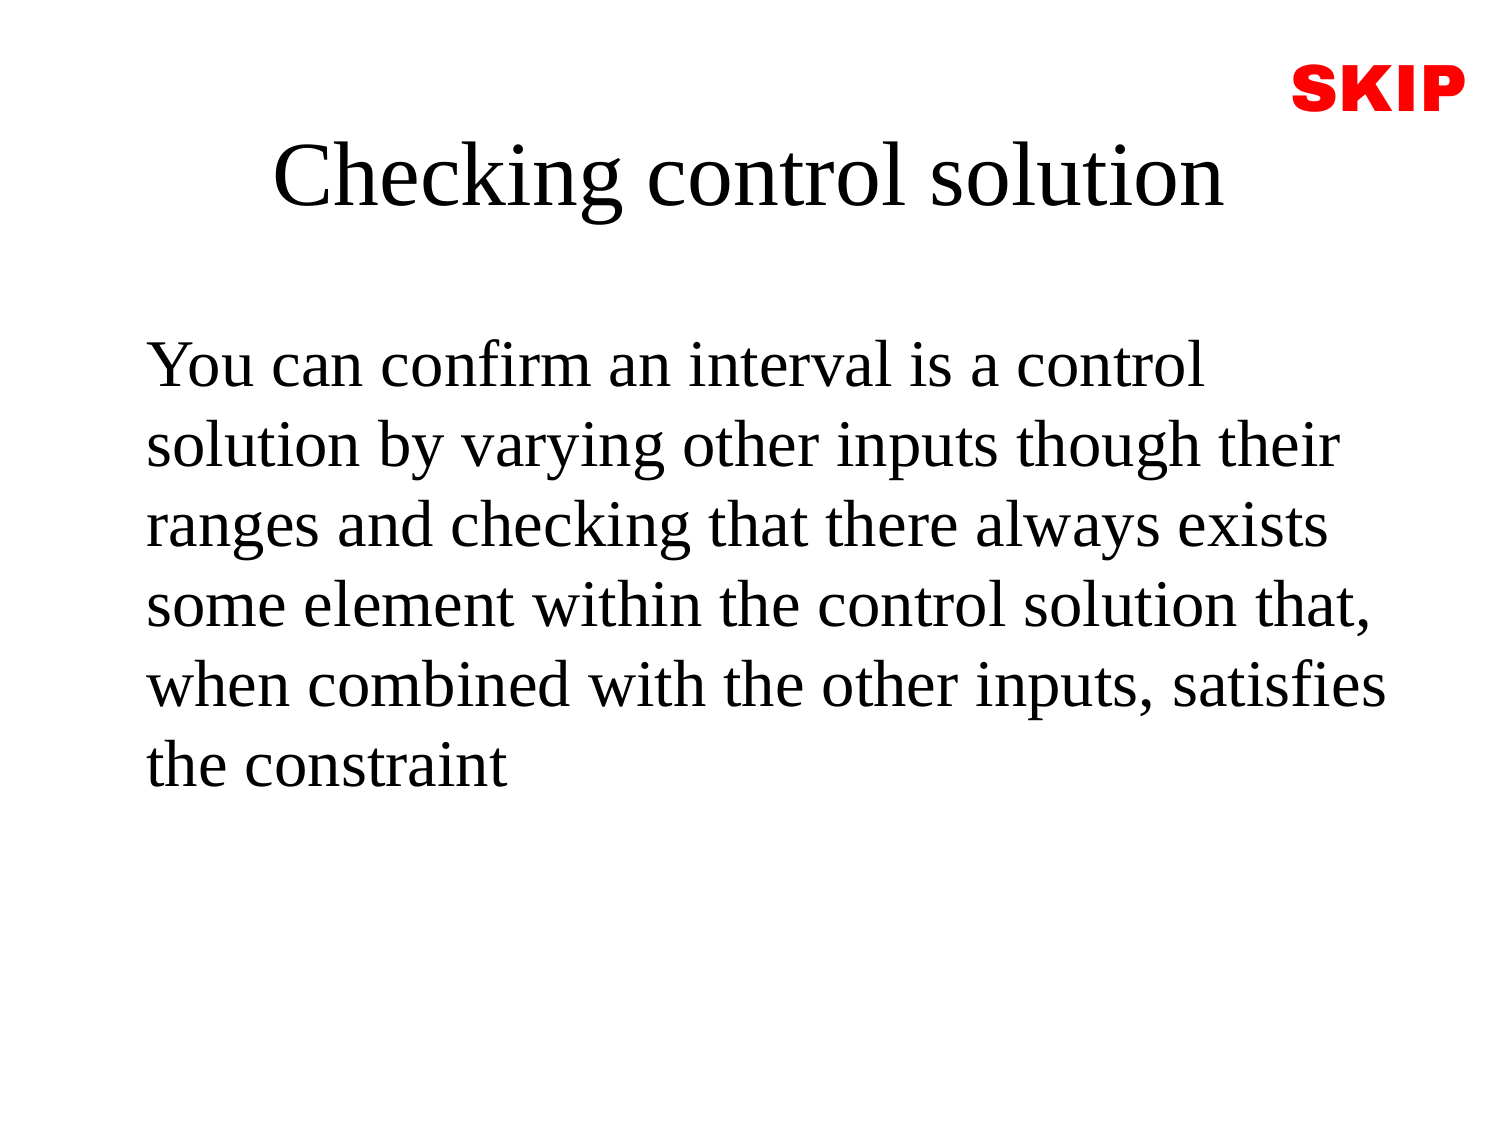

SKIP
# Checking control solution
	You can confirm an interval is a control solution by varying other inputs though their ranges and checking that there always exists some element within the control solution that, when combined with the other inputs, satisfies the constraint